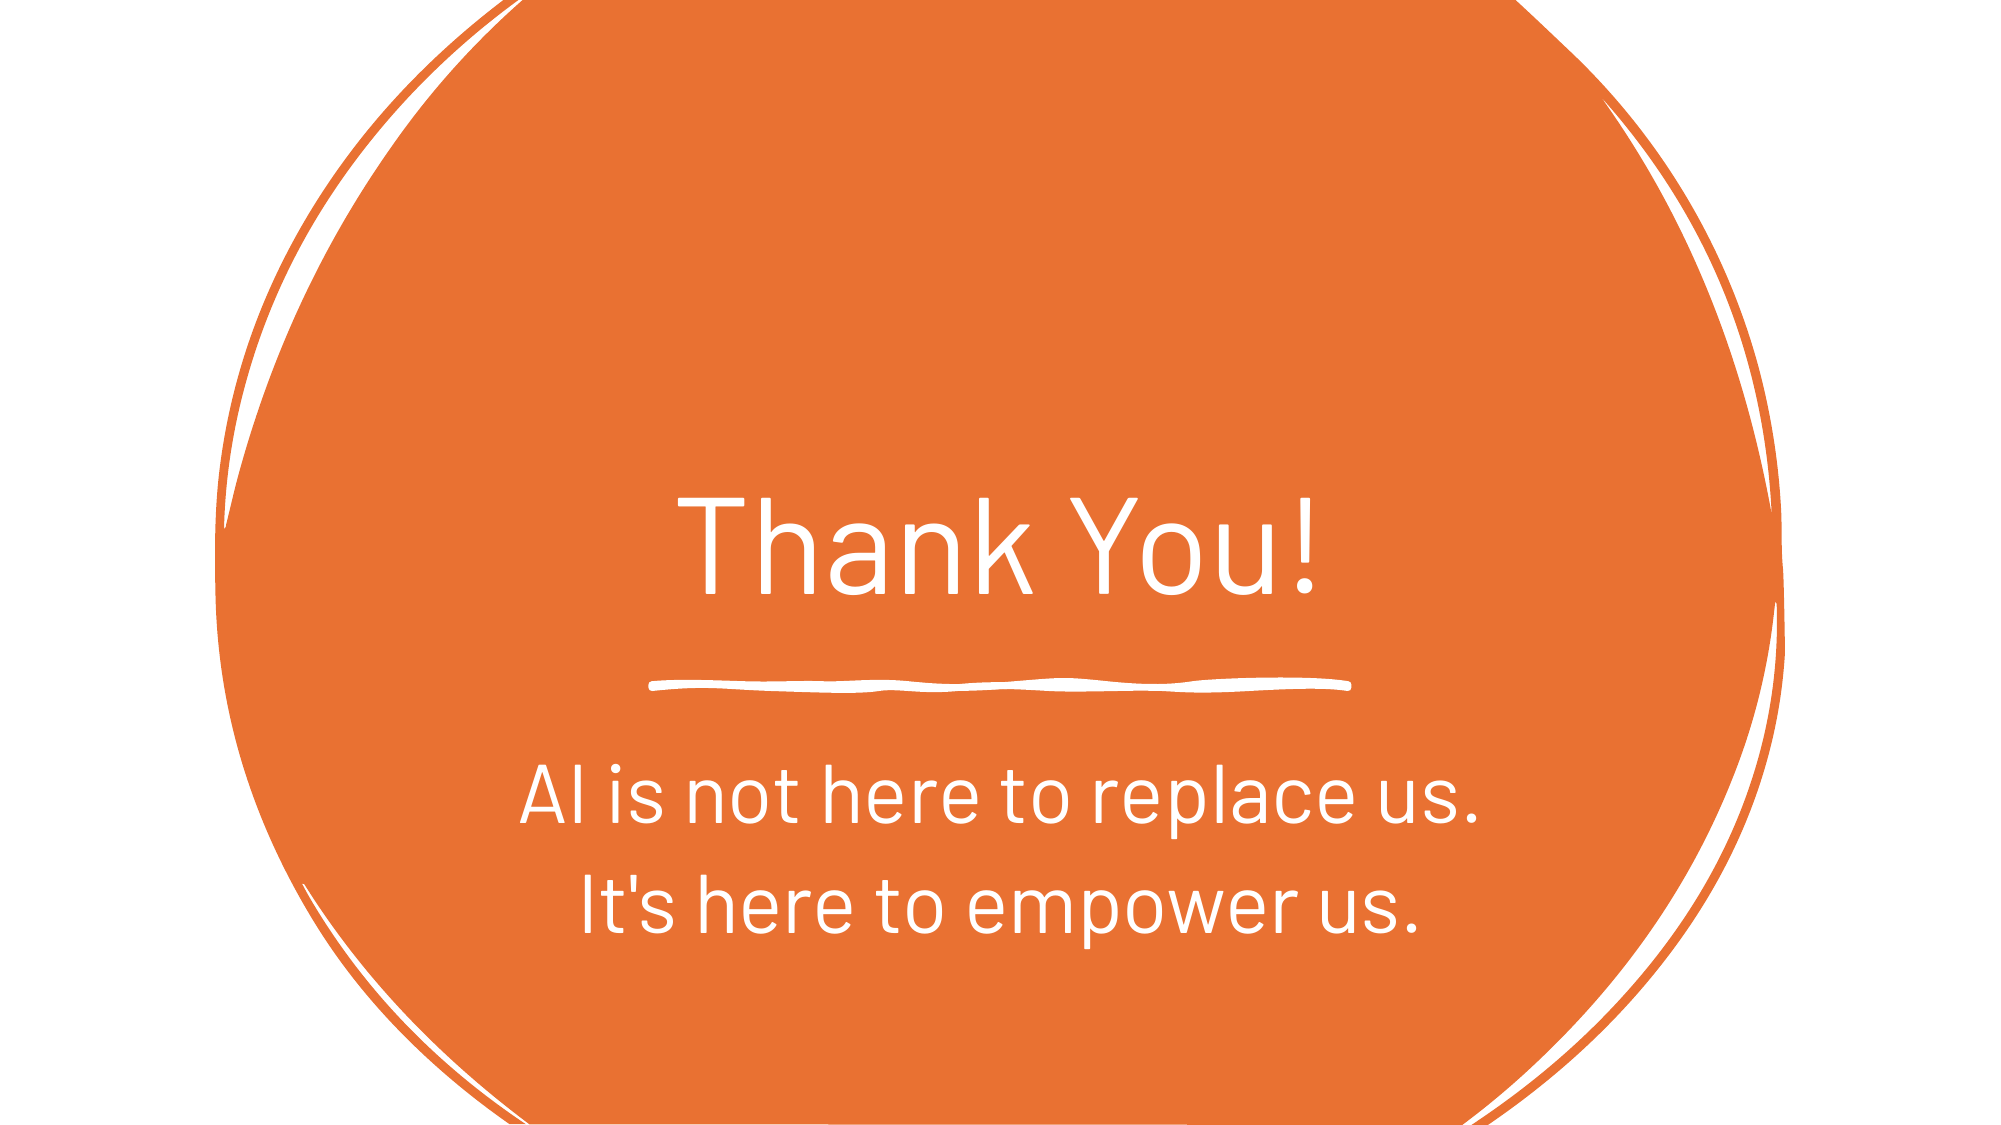

# Thank You!

AI is not here to replace us.
It's here to empower us.